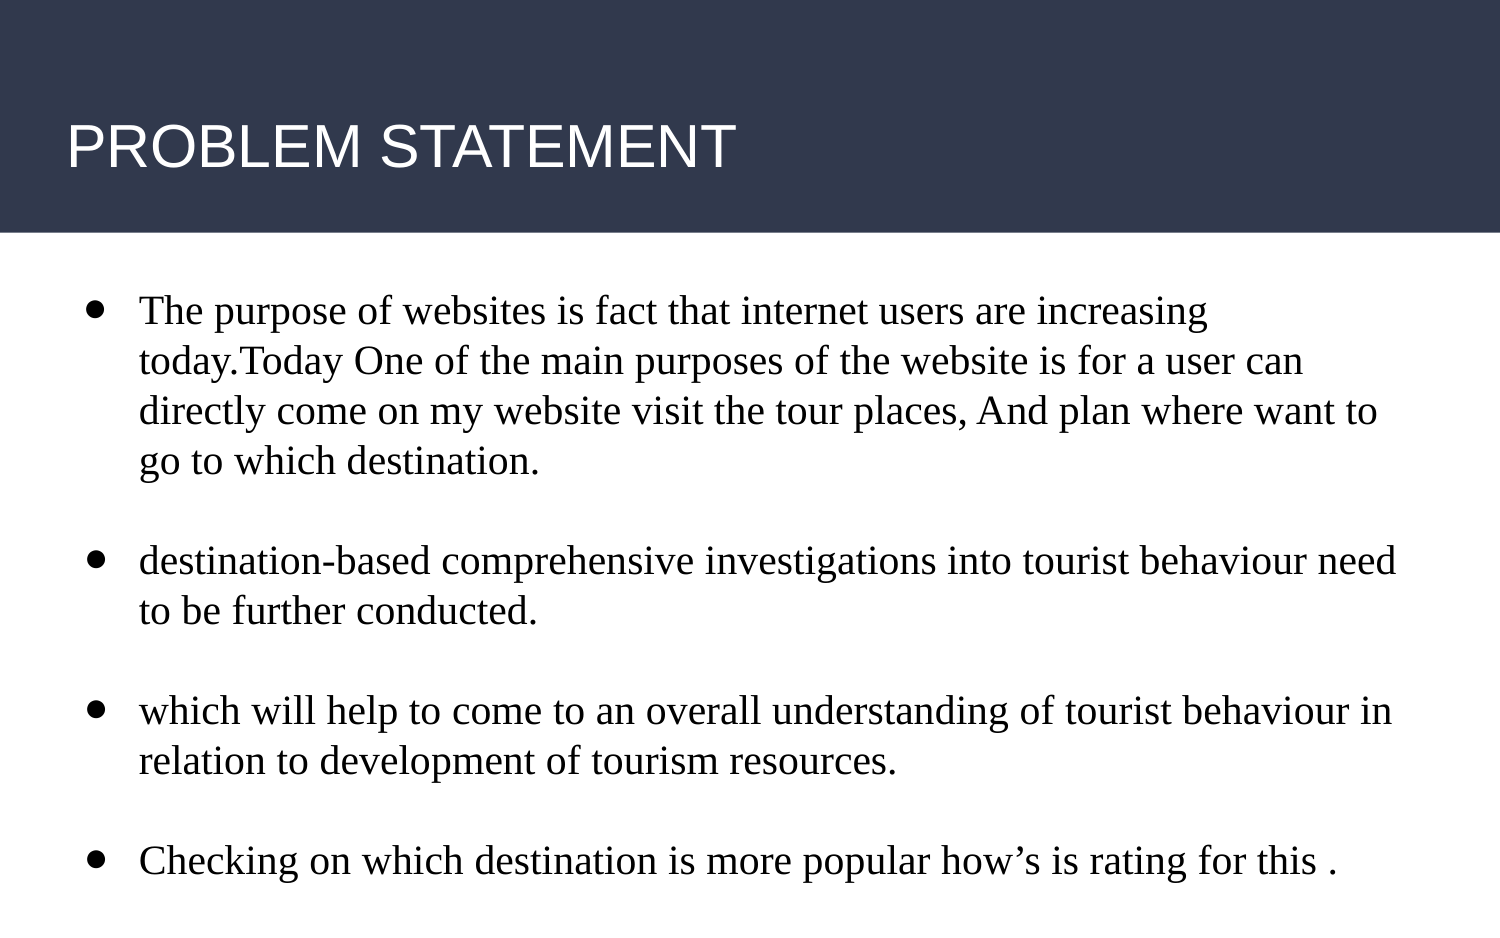

# PROBLEM STATEMENT

The purpose of websites is fact that internet users are increasing today.Today One of the main purposes of the website is for a user can directly come on my website visit the tour places, And plan where want to go to which destination.

destination-based comprehensive investigations into tourist behaviour need to be further conducted.

which will help to come to an overall understanding of tourist behaviour in relation to development of tourism resources.

Checking on which destination is more popular how’s is rating for this .